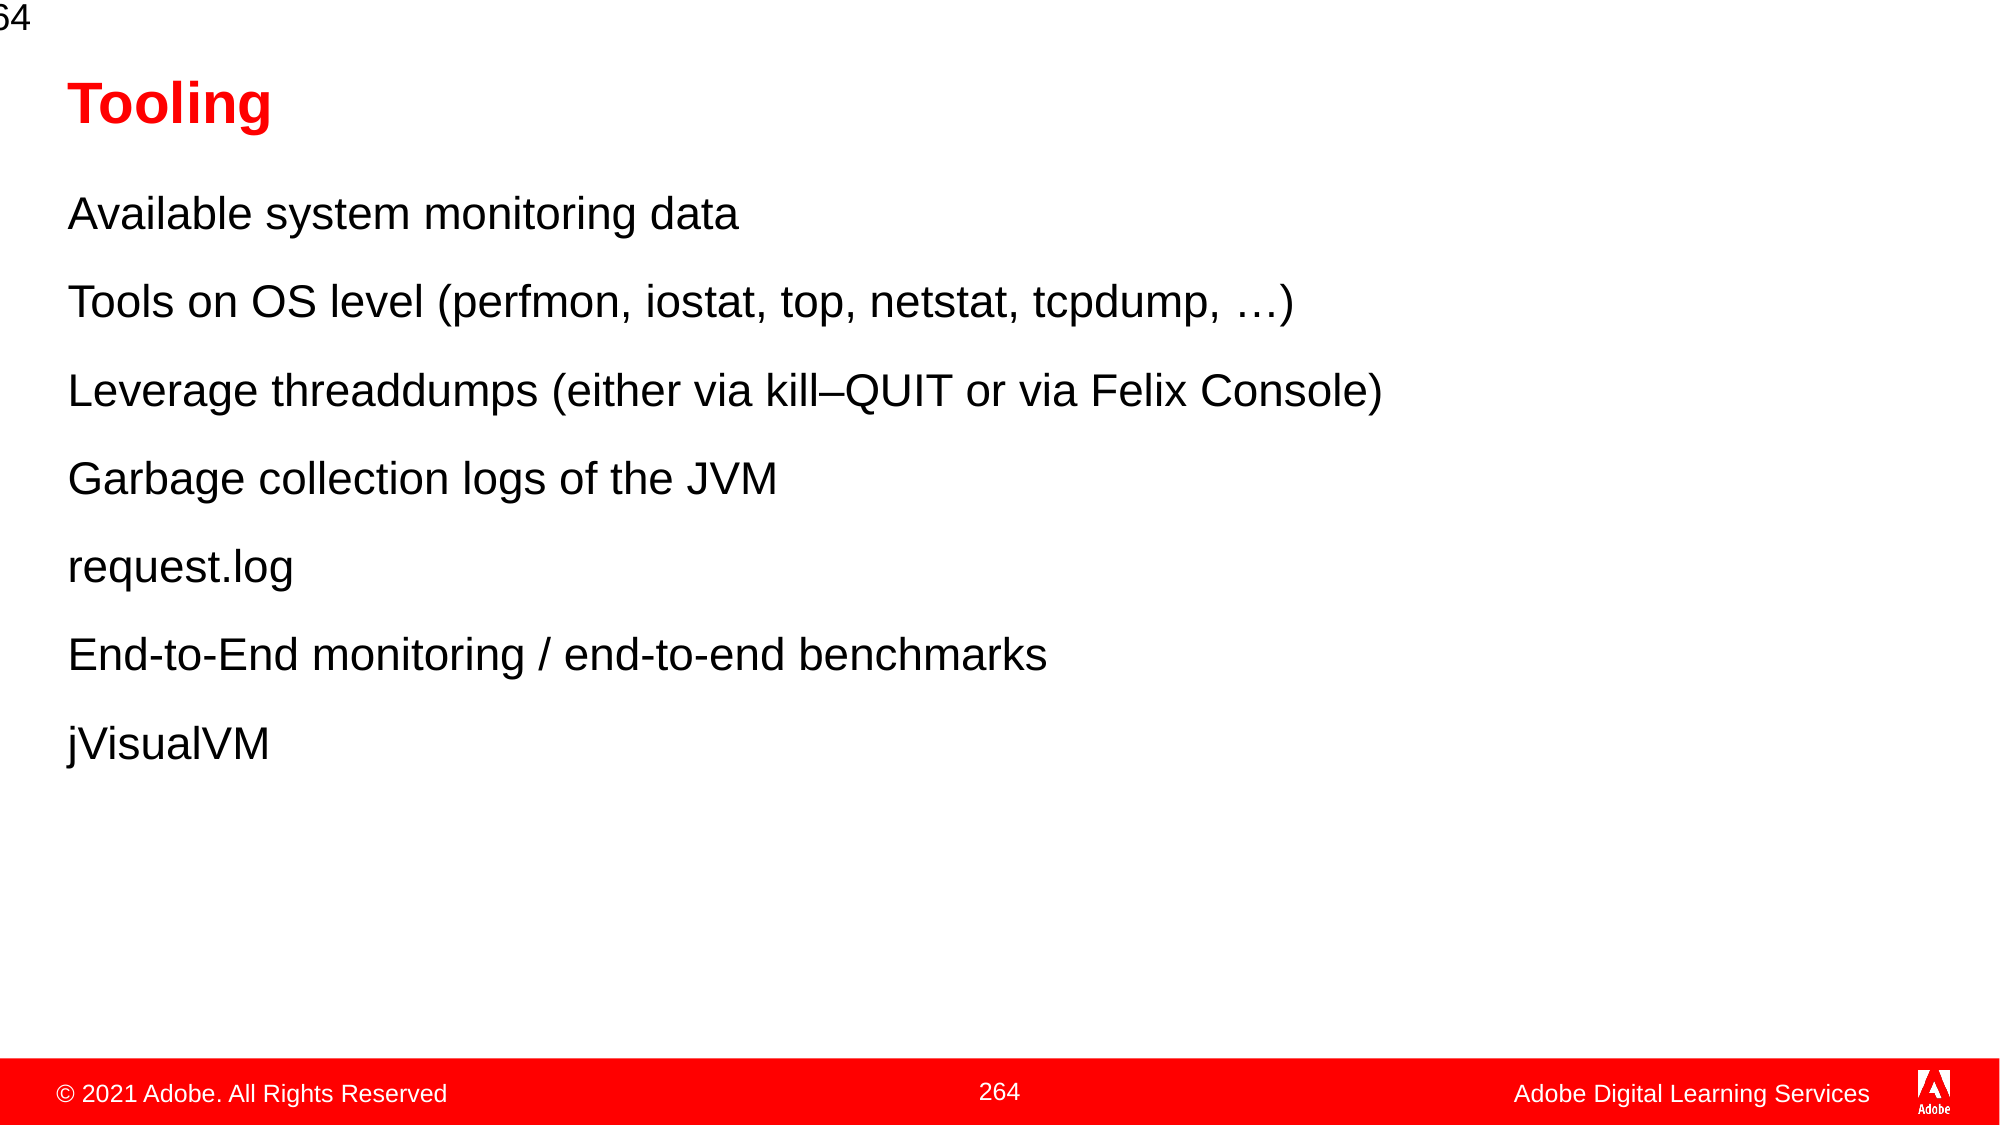

264
# Tooling
Available system monitoring data
Tools on OS level (perfmon, iostat, top, netstat, tcpdump, …)
Leverage threaddumps (either via kill–QUIT or via Felix Console)
Garbage collection logs of the JVM
request.log
End-to-End monitoring / end-to-end benchmarks
jVisualVM